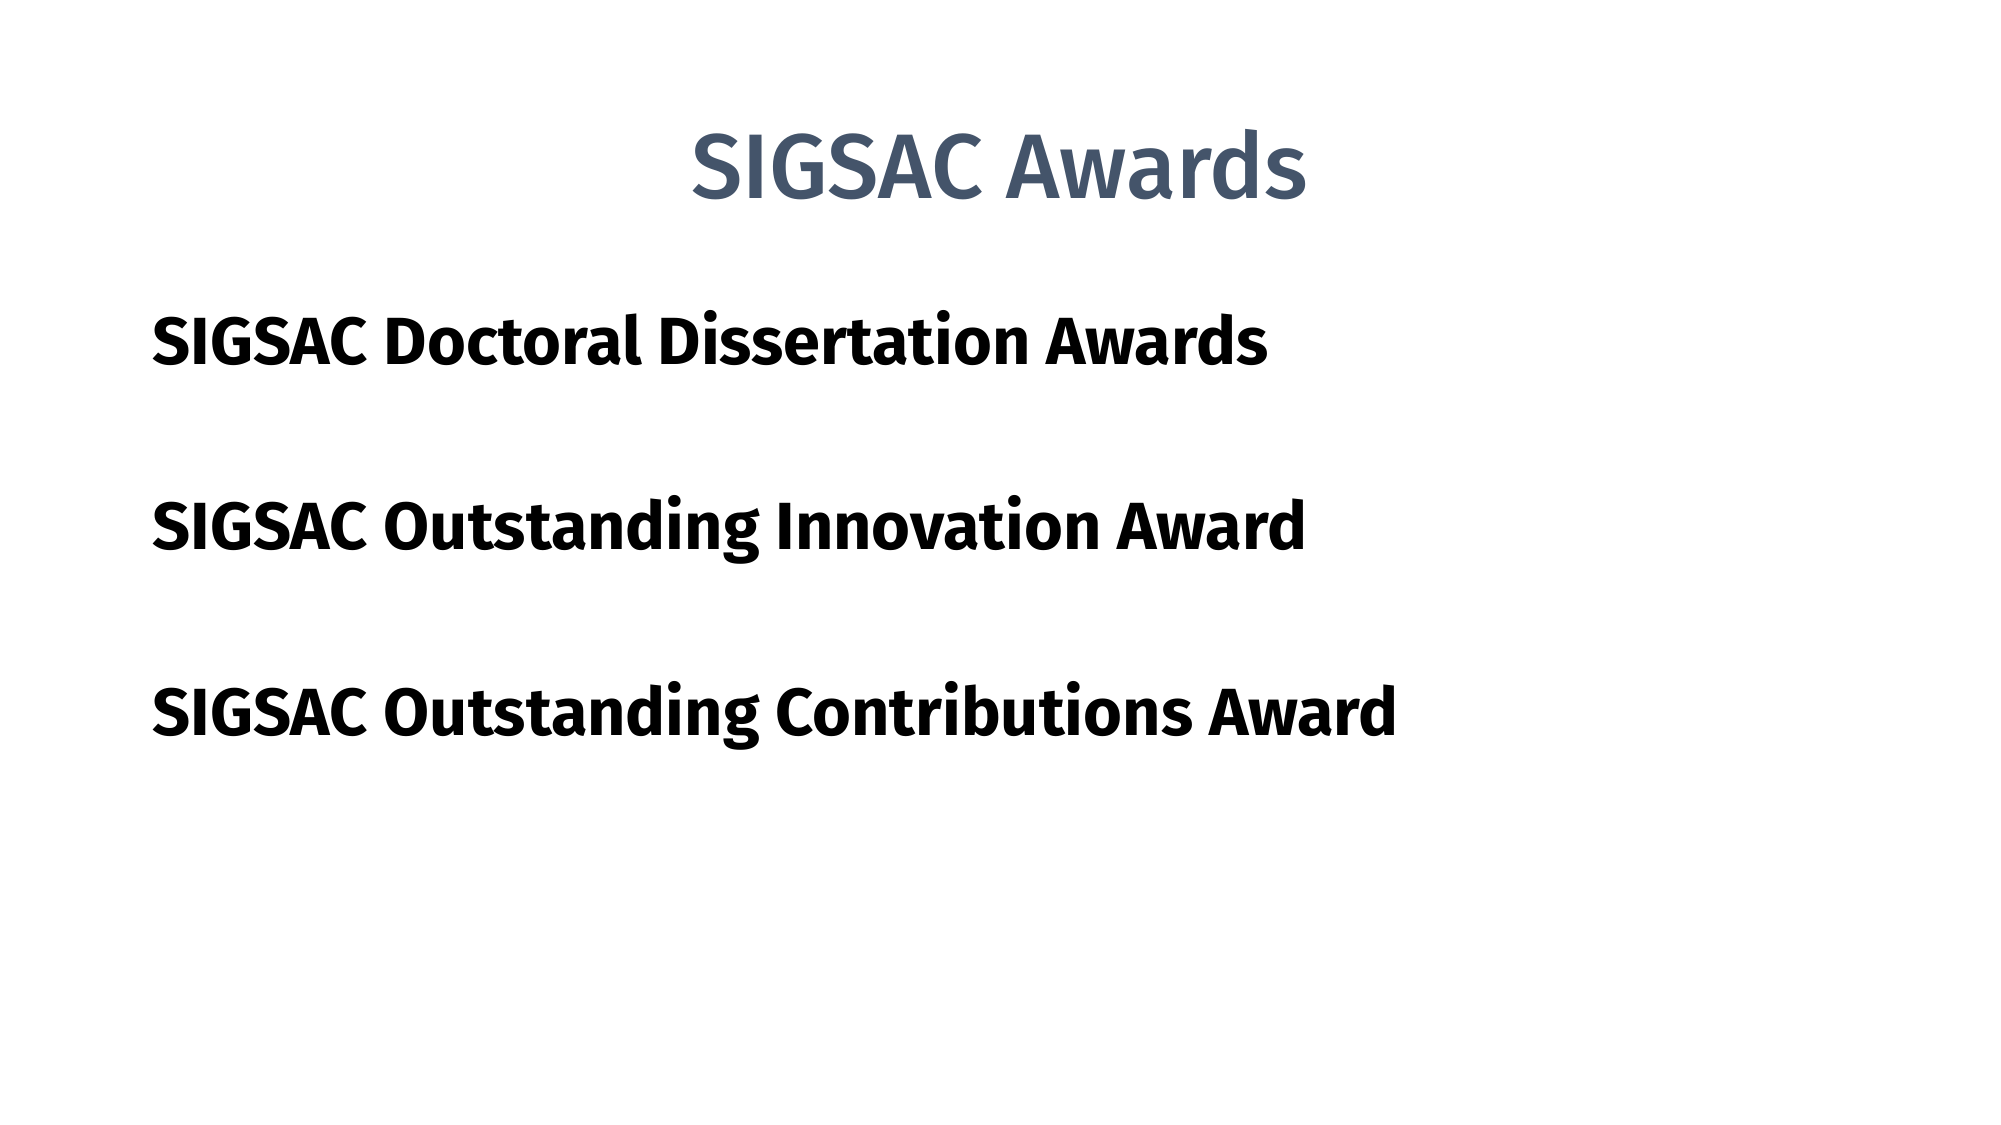

# SIGSAC Awards
SIGSAC Doctoral Dissertation Awards

SIGSAC Outstanding Innovation Award

SIGSAC Outstanding Contributions Award